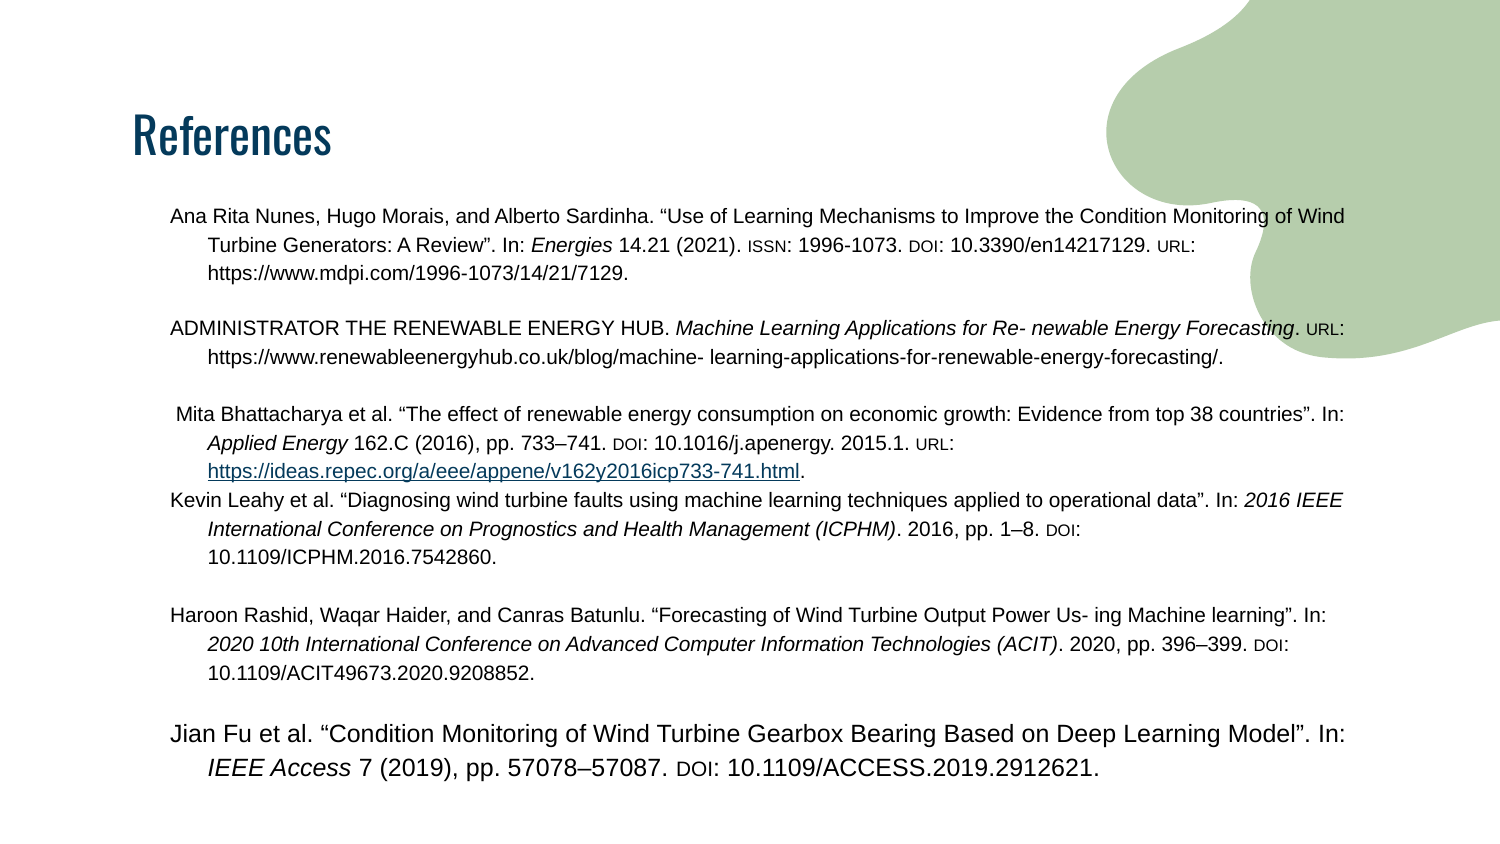

# References

Ana Rita Nunes, Hugo Morais, and Alberto Sardinha. “Use of Learning Mechanisms to Improve the Condition Monitoring of Wind Turbine Generators: A Review”. In: Energies 14.21 (2021). ISSN: 1996-1073. DOI: 10.3390/en14217129. URL: https://www.mdpi.com/1996-1073/14/21/7129.

ADMINISTRATOR THE RENEWABLE ENERGY HUB. Machine Learning Applications for Re- newable Energy Forecasting. URL: https://www.renewableenergyhub.co.uk/blog/machine- learning-applications-for-renewable-energy-forecasting/.

 Mita Bhattacharya et al. “The effect of renewable energy consumption on economic growth: Evidence from top 38 countries”. In: Applied Energy 162.C (2016), pp. 733–741. DOI: 10.1016/j.apenergy. 2015.1. URL: https://ideas.repec.org/a/eee/appene/v162y2016icp733-741.html.
Kevin Leahy et al. “Diagnosing wind turbine faults using machine learning techniques applied to operational data”. In: 2016 IEEE International Conference on Prognostics and Health Management (ICPHM). 2016, pp. 1–8. DOI: 10.1109/ICPHM.2016.7542860.

Haroon Rashid, Waqar Haider, and Canras Batunlu. “Forecasting of Wind Turbine Output Power Us- ing Machine learning”. In: 2020 10th International Conference on Advanced Computer Information Technologies (ACIT). 2020, pp. 396–399. DOI: 10.1109/ACIT49673.2020.9208852.

Jian Fu et al. “Condition Monitoring of Wind Turbine Gearbox Bearing Based on Deep Learning Model”. In: IEEE Access 7 (2019), pp. 57078–57087. DOI: 10.1109/ACCESS.2019.2912621.